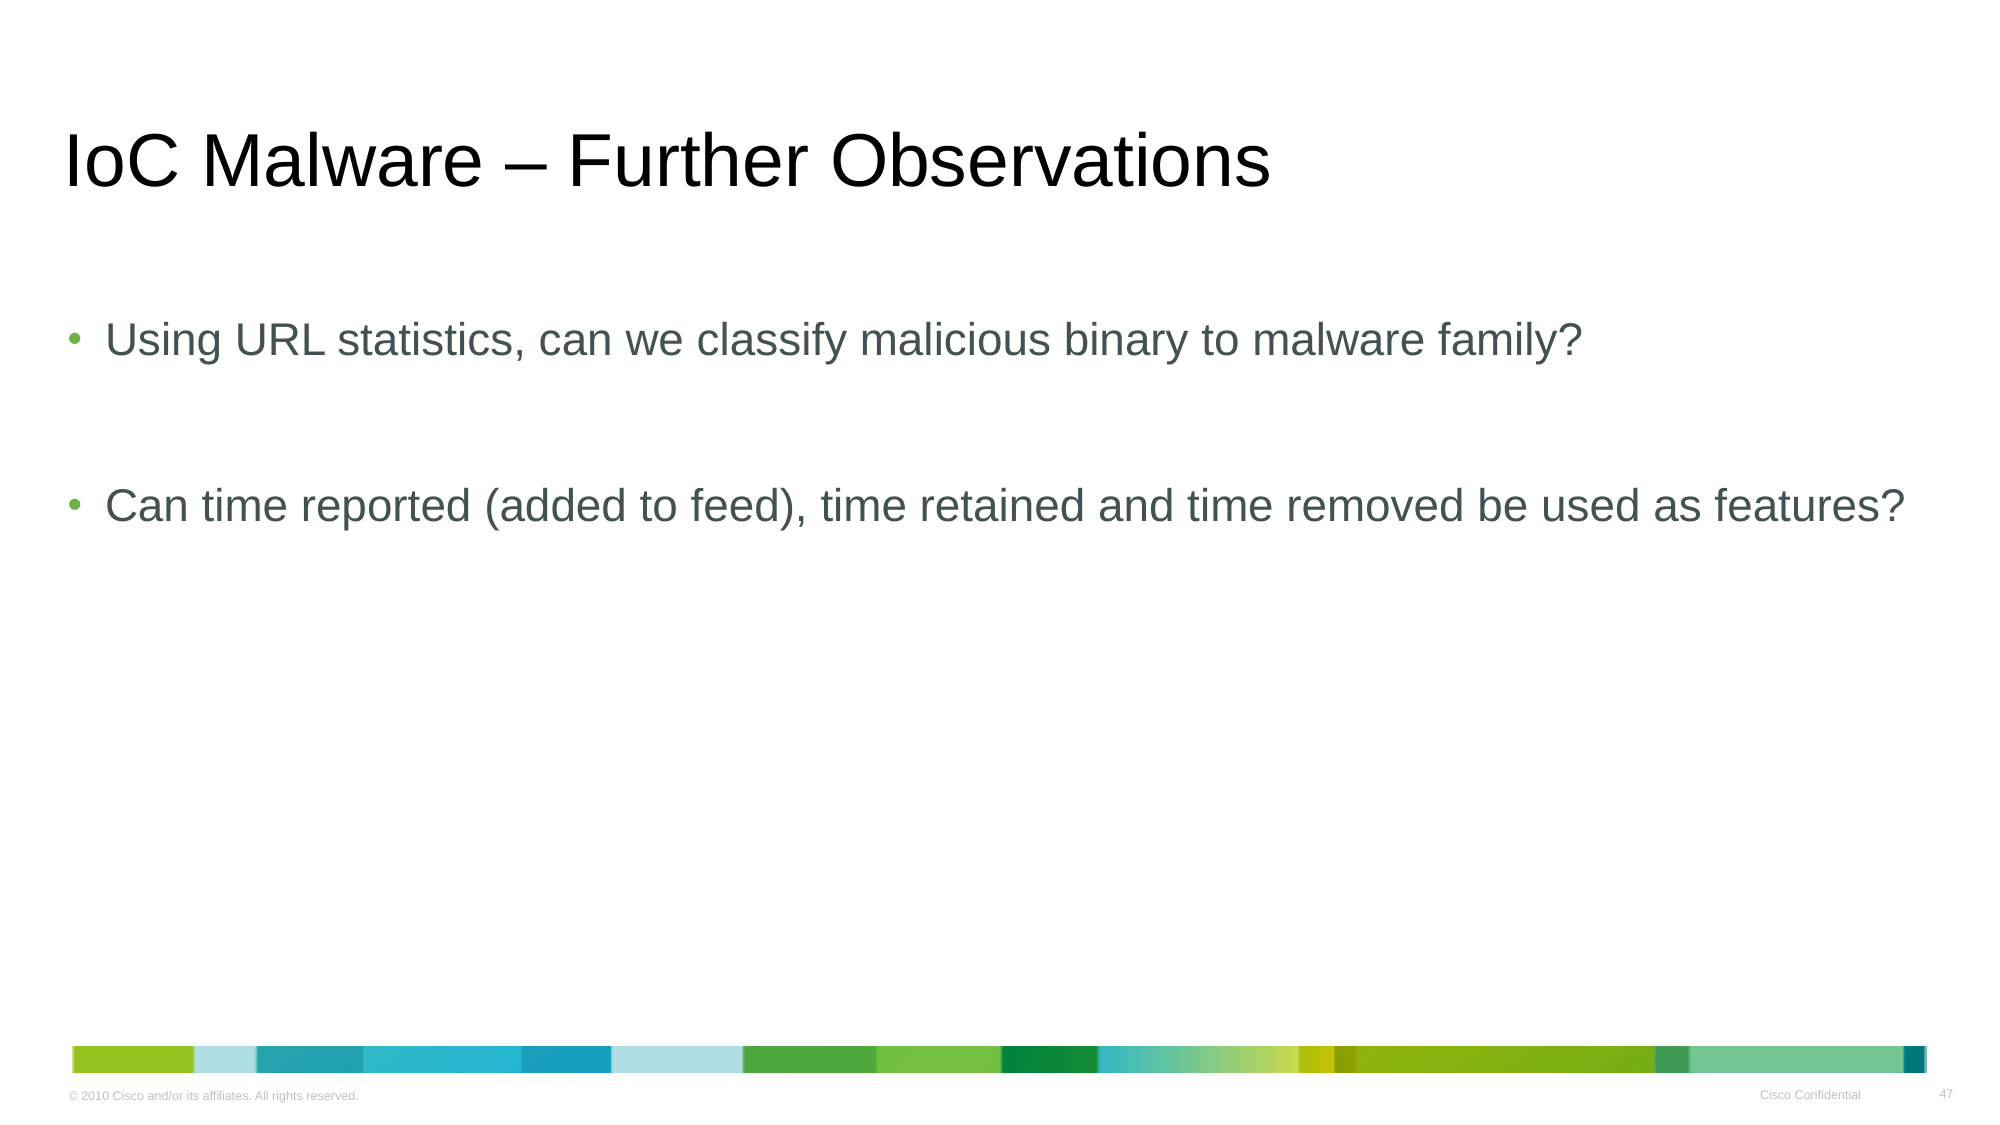

# IoC Malware – Further Observations

Using URL statistics, can we classify malicious binary to malware family?

Can time reported (added to feed), time retained and time removed be used as features?